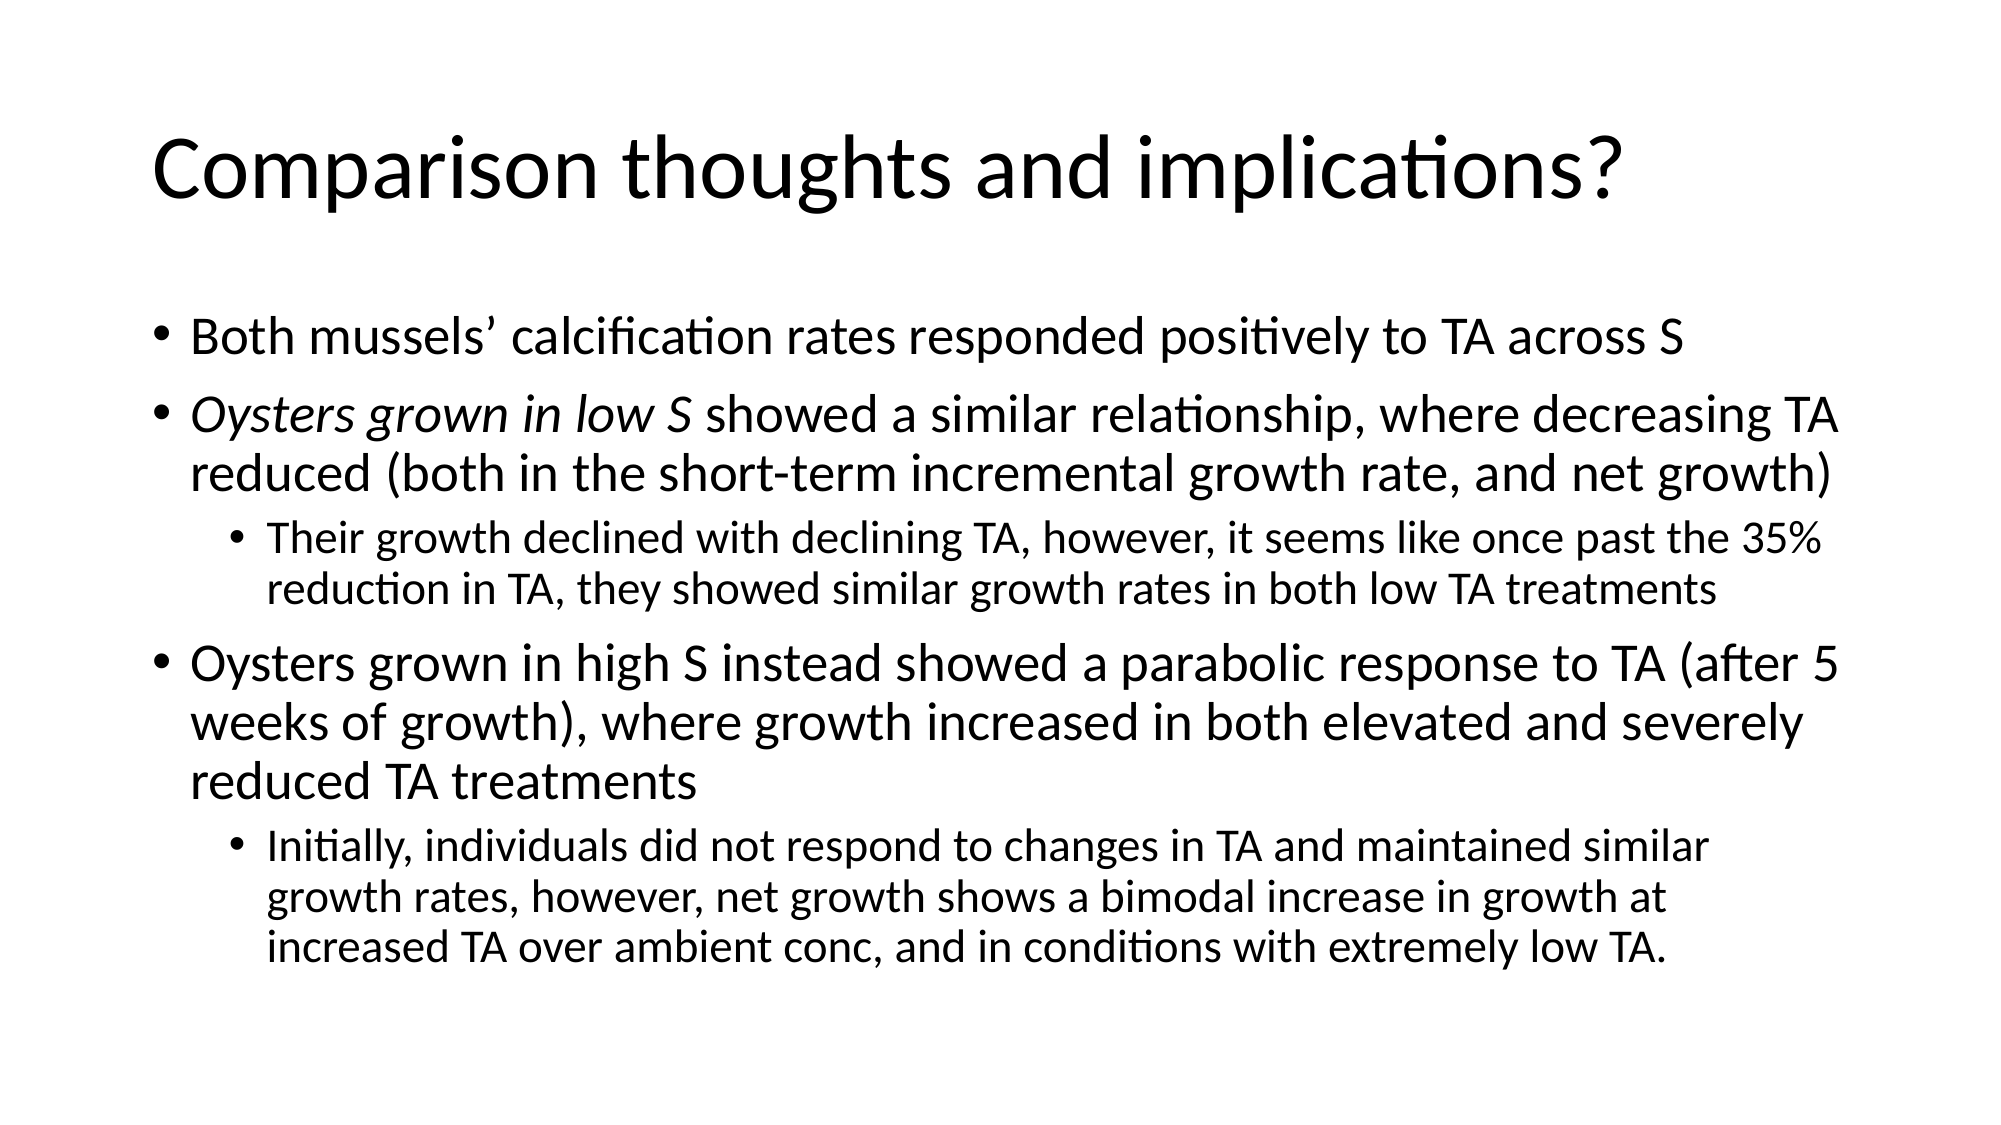

# Comparison thoughts and implications?
Both mussels’ calcification rates responded positively to TA across S
Oysters grown in low S showed a similar relationship, where decreasing TA reduced (both in the short-term incremental growth rate, and net growth)
Their growth declined with declining TA, however, it seems like once past the 35% reduction in TA, they showed similar growth rates in both low TA treatments
Oysters grown in high S instead showed a parabolic response to TA (after 5 weeks of growth), where growth increased in both elevated and severely reduced TA treatments
Initially, individuals did not respond to changes in TA and maintained similar growth rates, however, net growth shows a bimodal increase in growth at increased TA over ambient conc, and in conditions with extremely low TA.